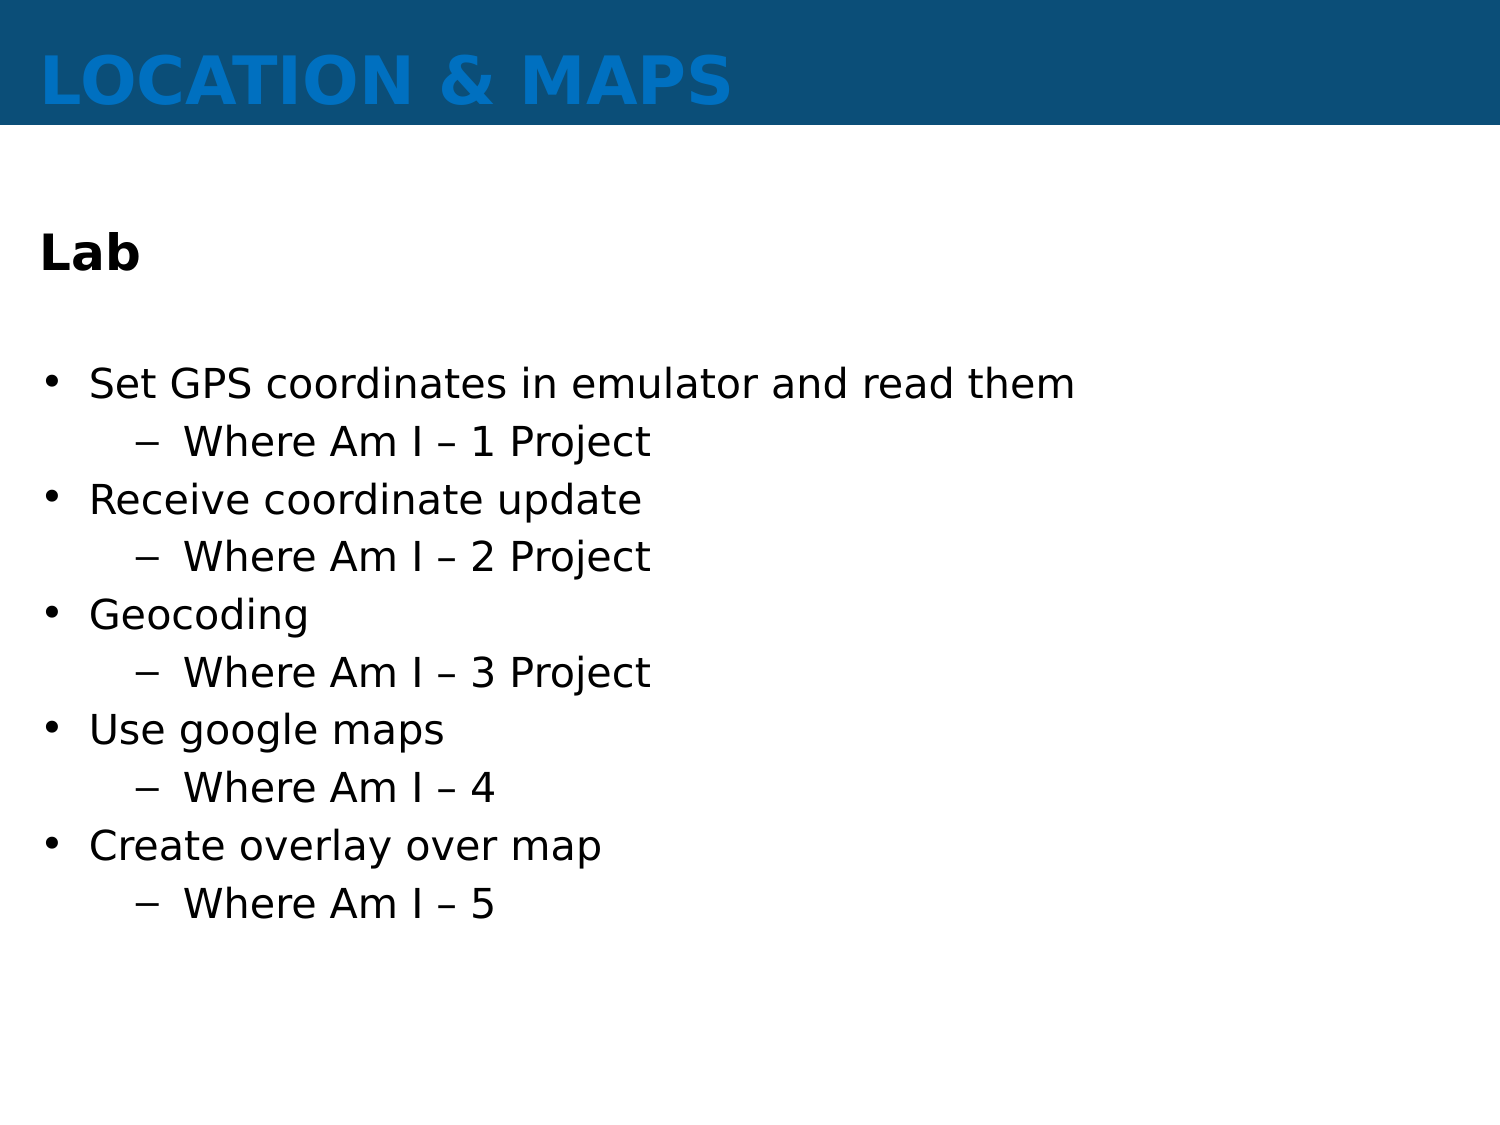

# LOCATION & MAPS
Lab
Set GPS coordinates in emulator and read them
Where Am I – 1 Project
Receive coordinate update
Where Am I – 2 Project
Geocoding
Where Am I – 3 Project
Use google maps
Where Am I – 4
Create overlay over map
Where Am I – 5